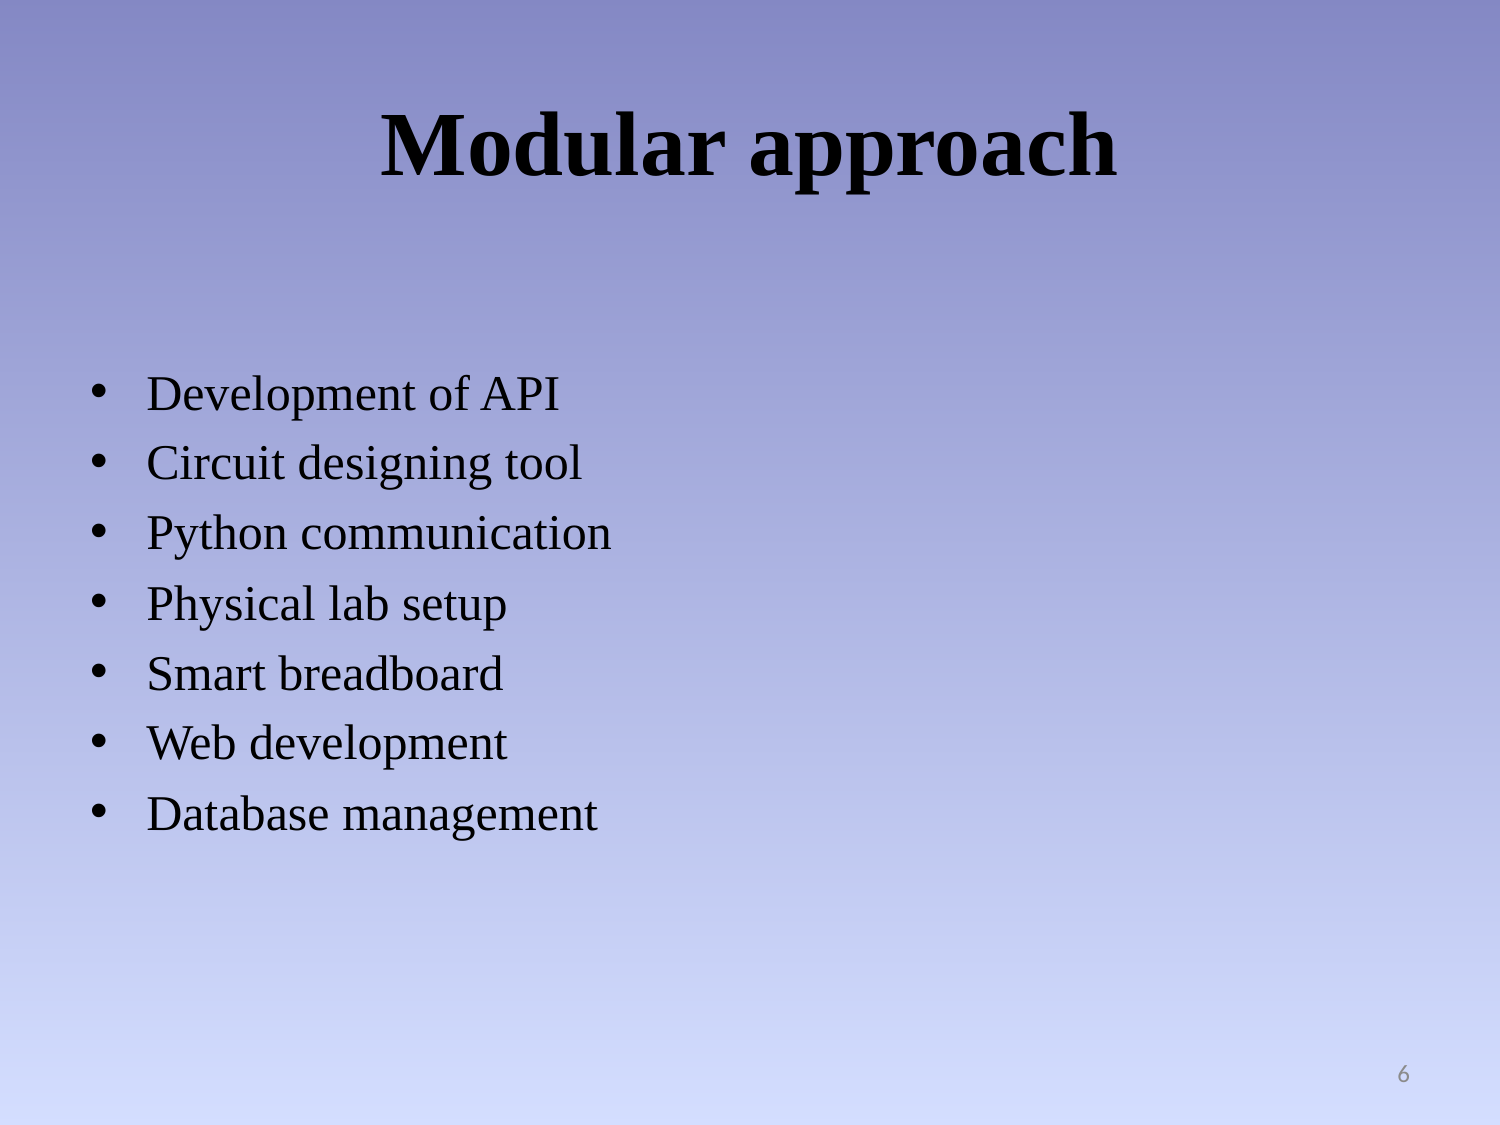

# Modular approach

Development of API
Circuit designing tool
Python communication
Physical lab setup
Smart breadboard
Web development
Database management

6